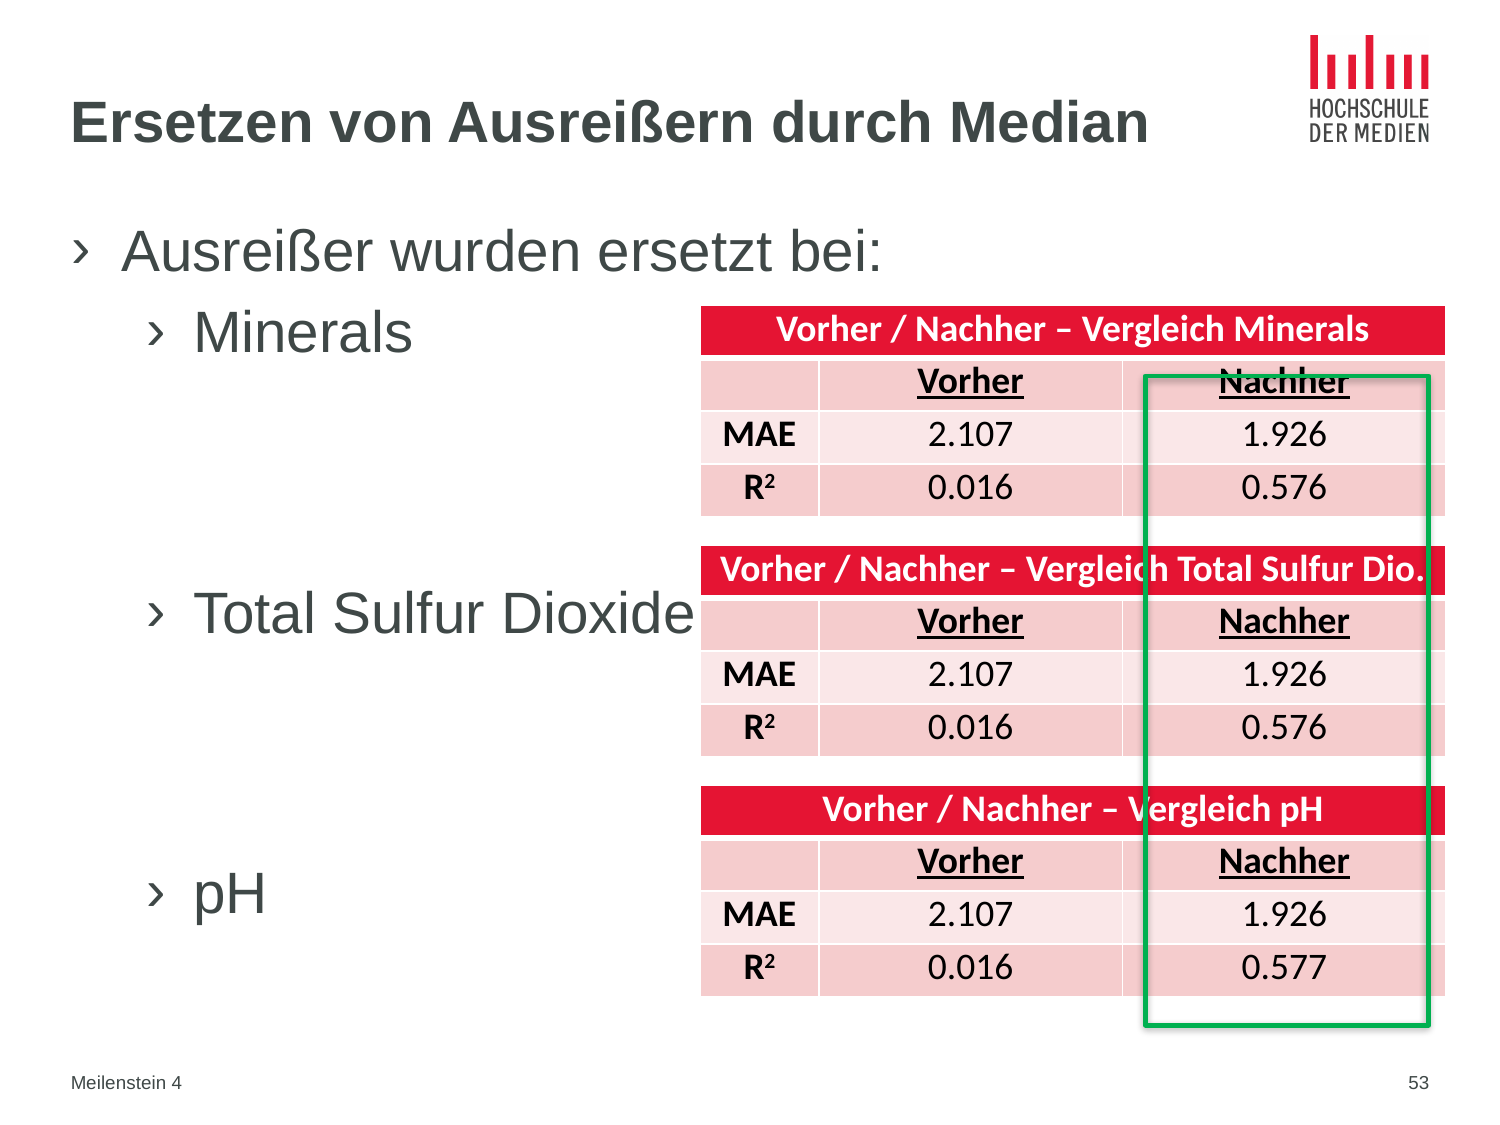

# Ersetzen von Ausreißern durch Median
Ausreißer wurden ersetzt bei:
Minerals

Total Sulfur Dioxide

pH
| Vorher / Nachher – Vergleich Minerals |  |  |
| --- | --- | --- |
|  | Vorher | Nachher |
| MAE | 2.107 | 1.926 |
| R2 | 0.016 | 0.576 |

| Vorher / Nachher – Vergleich Total Sulfur Dio. |  |  |
| --- | --- | --- |
|  | Vorher | Nachher |
| MAE | 2.107 | 1.926 |
| R2 | 0.016 | 0.576 |
| Vorher / Nachher – Vergleich pH |  |  |
| --- | --- | --- |
|  | Vorher | Nachher |
| MAE | 2.107 | 1.926 |
| R2 | 0.016 | 0.577 |